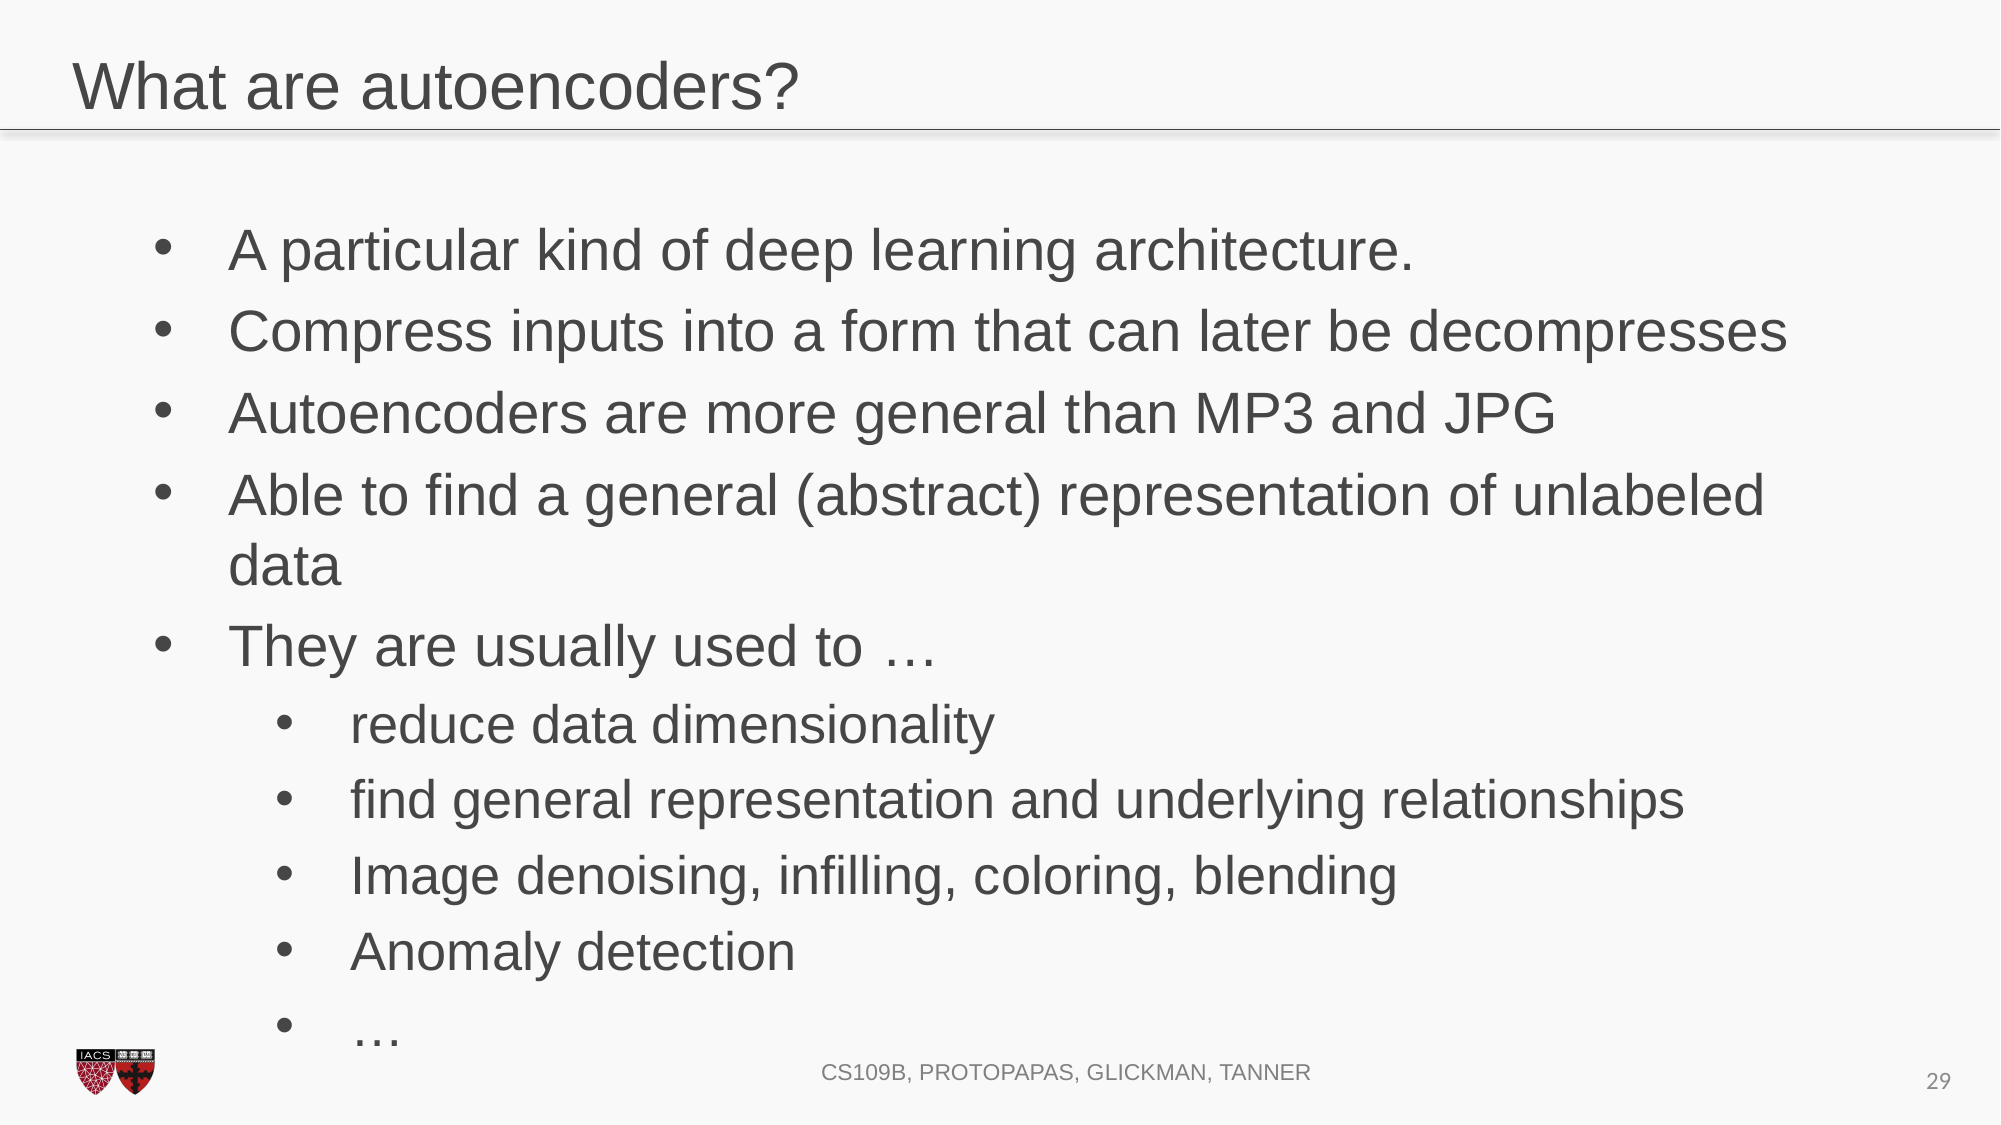

# What are autoencoders?
A particular kind of deep learning architecture.
Compress inputs into a form that can later be decompresses
Autoencoders are more general than MP3 and JPG
Able to find a general (abstract) representation of unlabeled data
They are usually used to …
reduce data dimensionality
find general representation and underlying relationships
Image denoising, infilling, coloring, blending
Anomaly detection
…

29